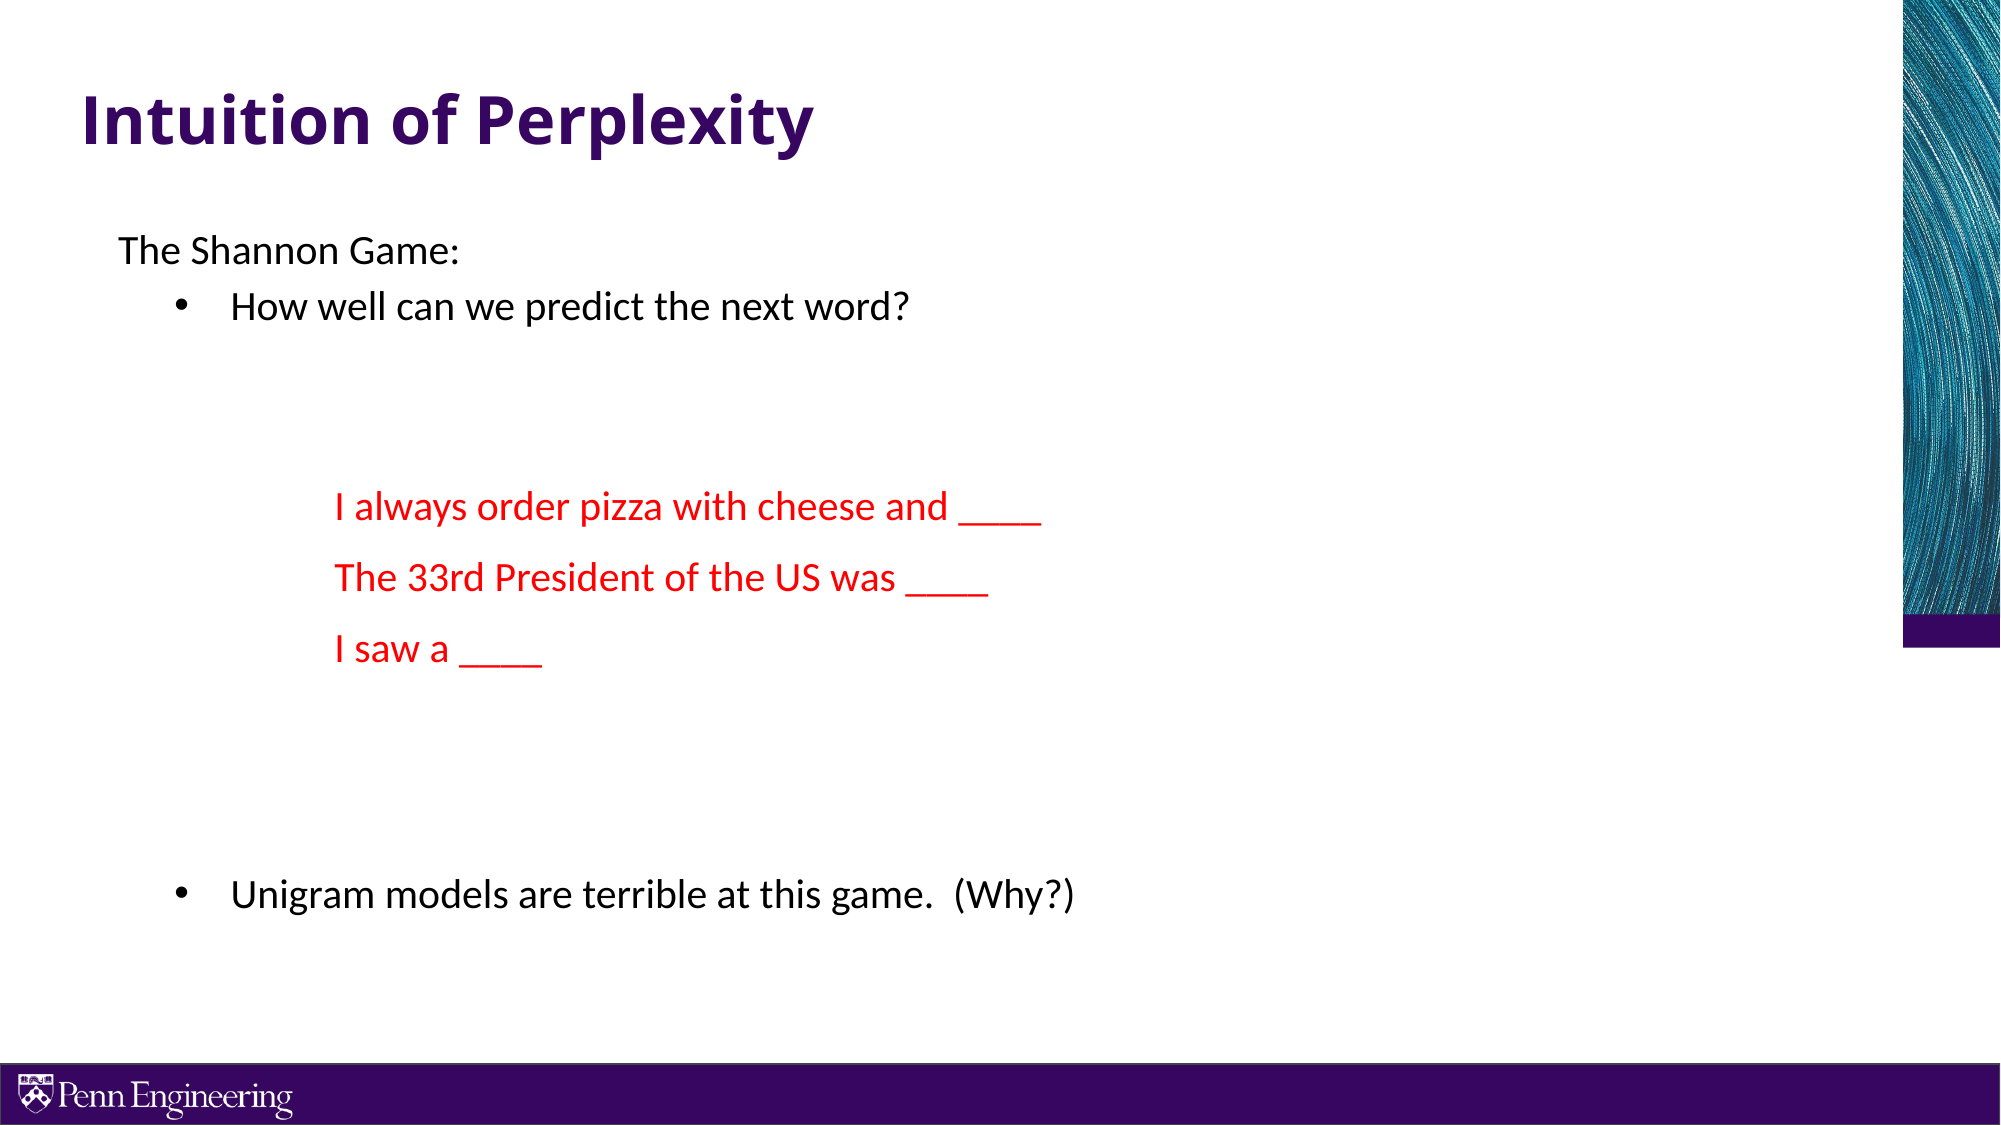

# Intuition of Perplexity
The Shannon Game:
How well can we predict the next word?

Unigram models are terrible at this game.  (Why?)

I always order pizza with cheese and ____
The 33rd President of the US was ____
I saw a ____